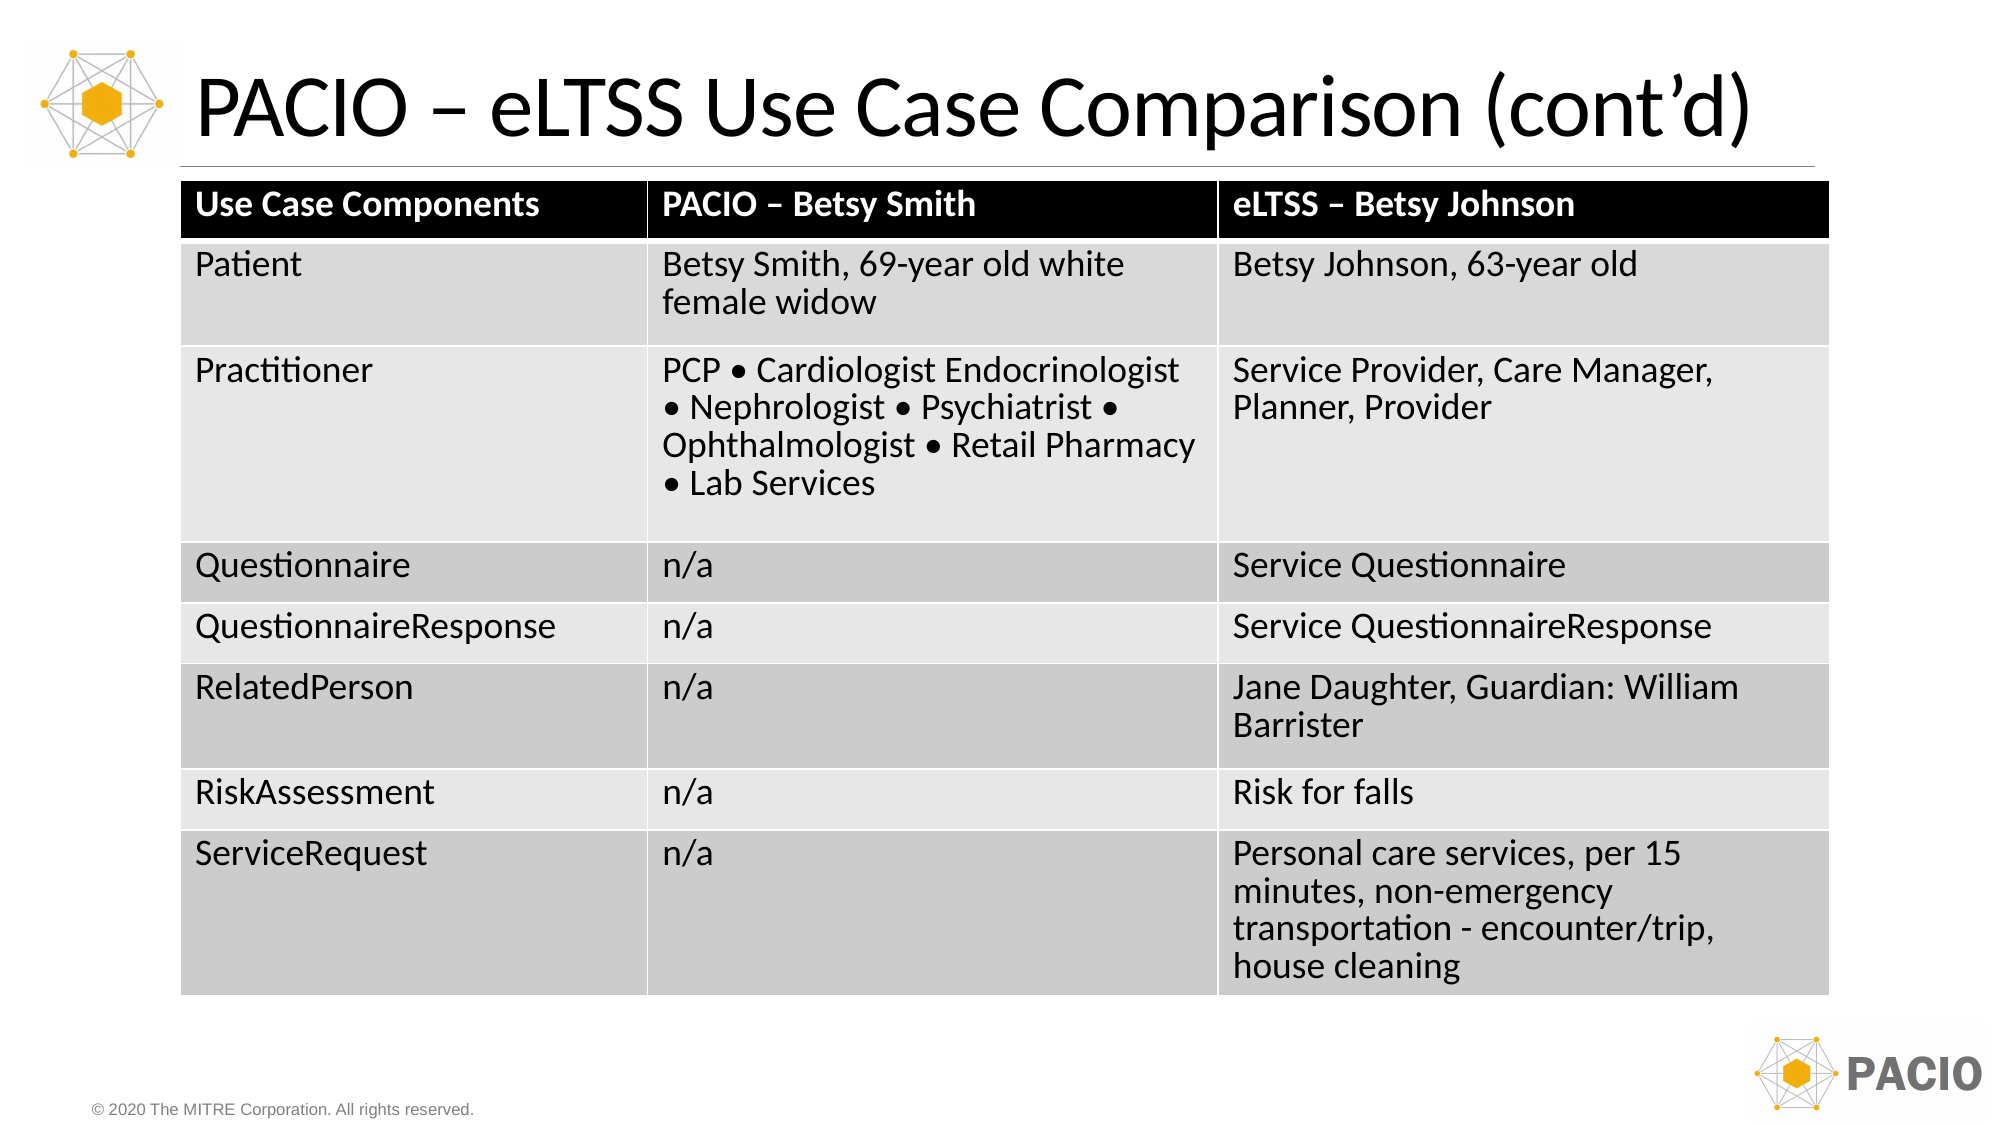

# PACIO – eLTSS Use Case Comparison (cont’d)
| Use Case Components | PACIO – Betsy Smith | eLTSS – Betsy Johnson |
| --- | --- | --- |
| Patient | Betsy Smith, 69-year old white female widow | Betsy Johnson, 63-year old |
| Practitioner | PCP • Cardiologist Endocrinologist • Nephrologist • Psychiatrist • Ophthalmologist • Retail Pharmacy • Lab Services | Service Provider, Care Manager, Planner, Provider |
| Questionnaire | n/a | Service Questionnaire |
| QuestionnaireResponse | n/a | Service QuestionnaireResponse |
| RelatedPerson | n/a | Jane Daughter, Guardian: William Barrister |
| RiskAssessment | n/a | Risk for falls |
| ServiceRequest | n/a | Personal care services, per 15 minutes, non-emergency transportation - encounter/trip, house cleaning |